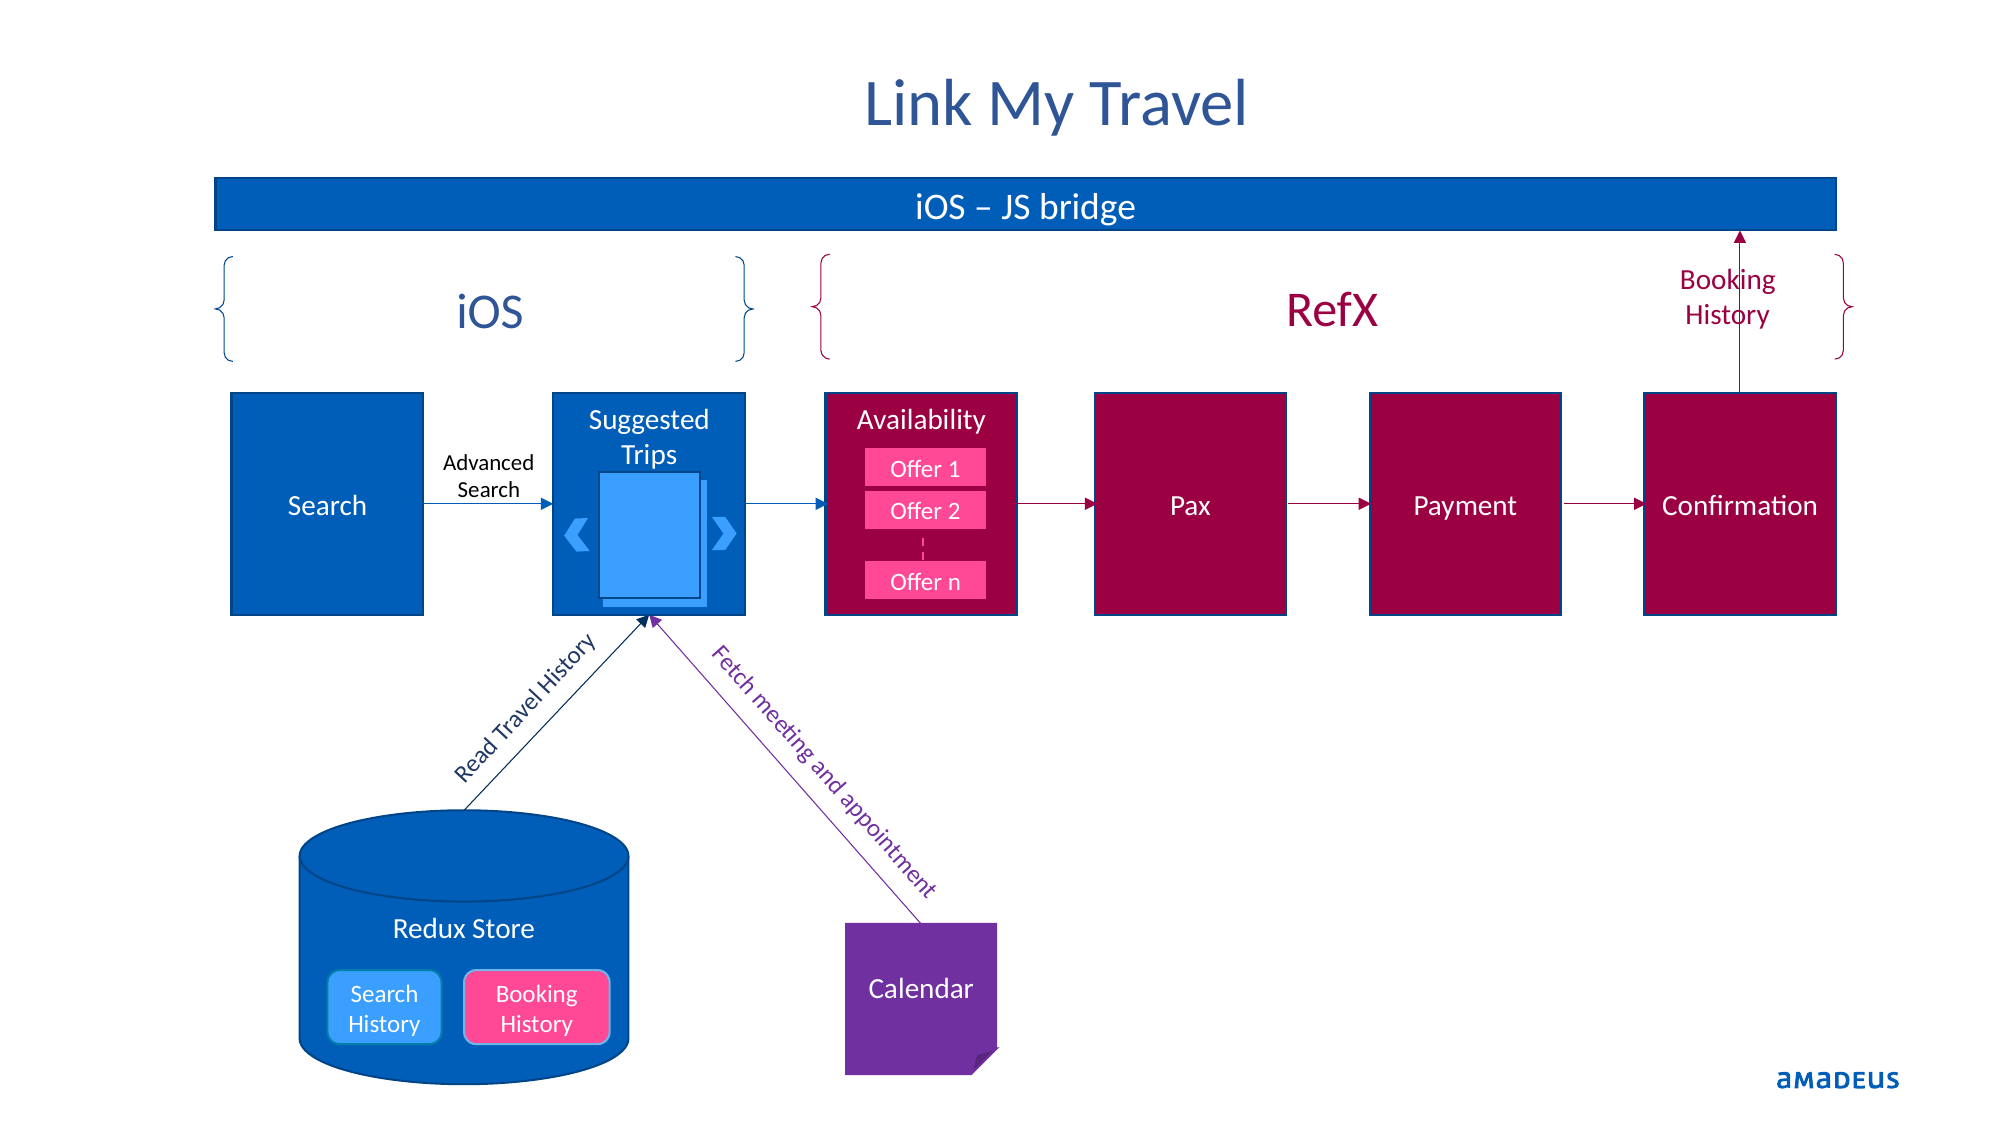

Link My Travel
iOS – JS bridge
Booking
History

RefX
iOS
Availability
Pax
Payment
Confirmation
Search
Suggested
Trips

Advanced
Search
Offer 1
Offer 2
Offer n
Read Travel History
Fetch meeting and appointment
Redux Store

Search History
Booking History
Calendar